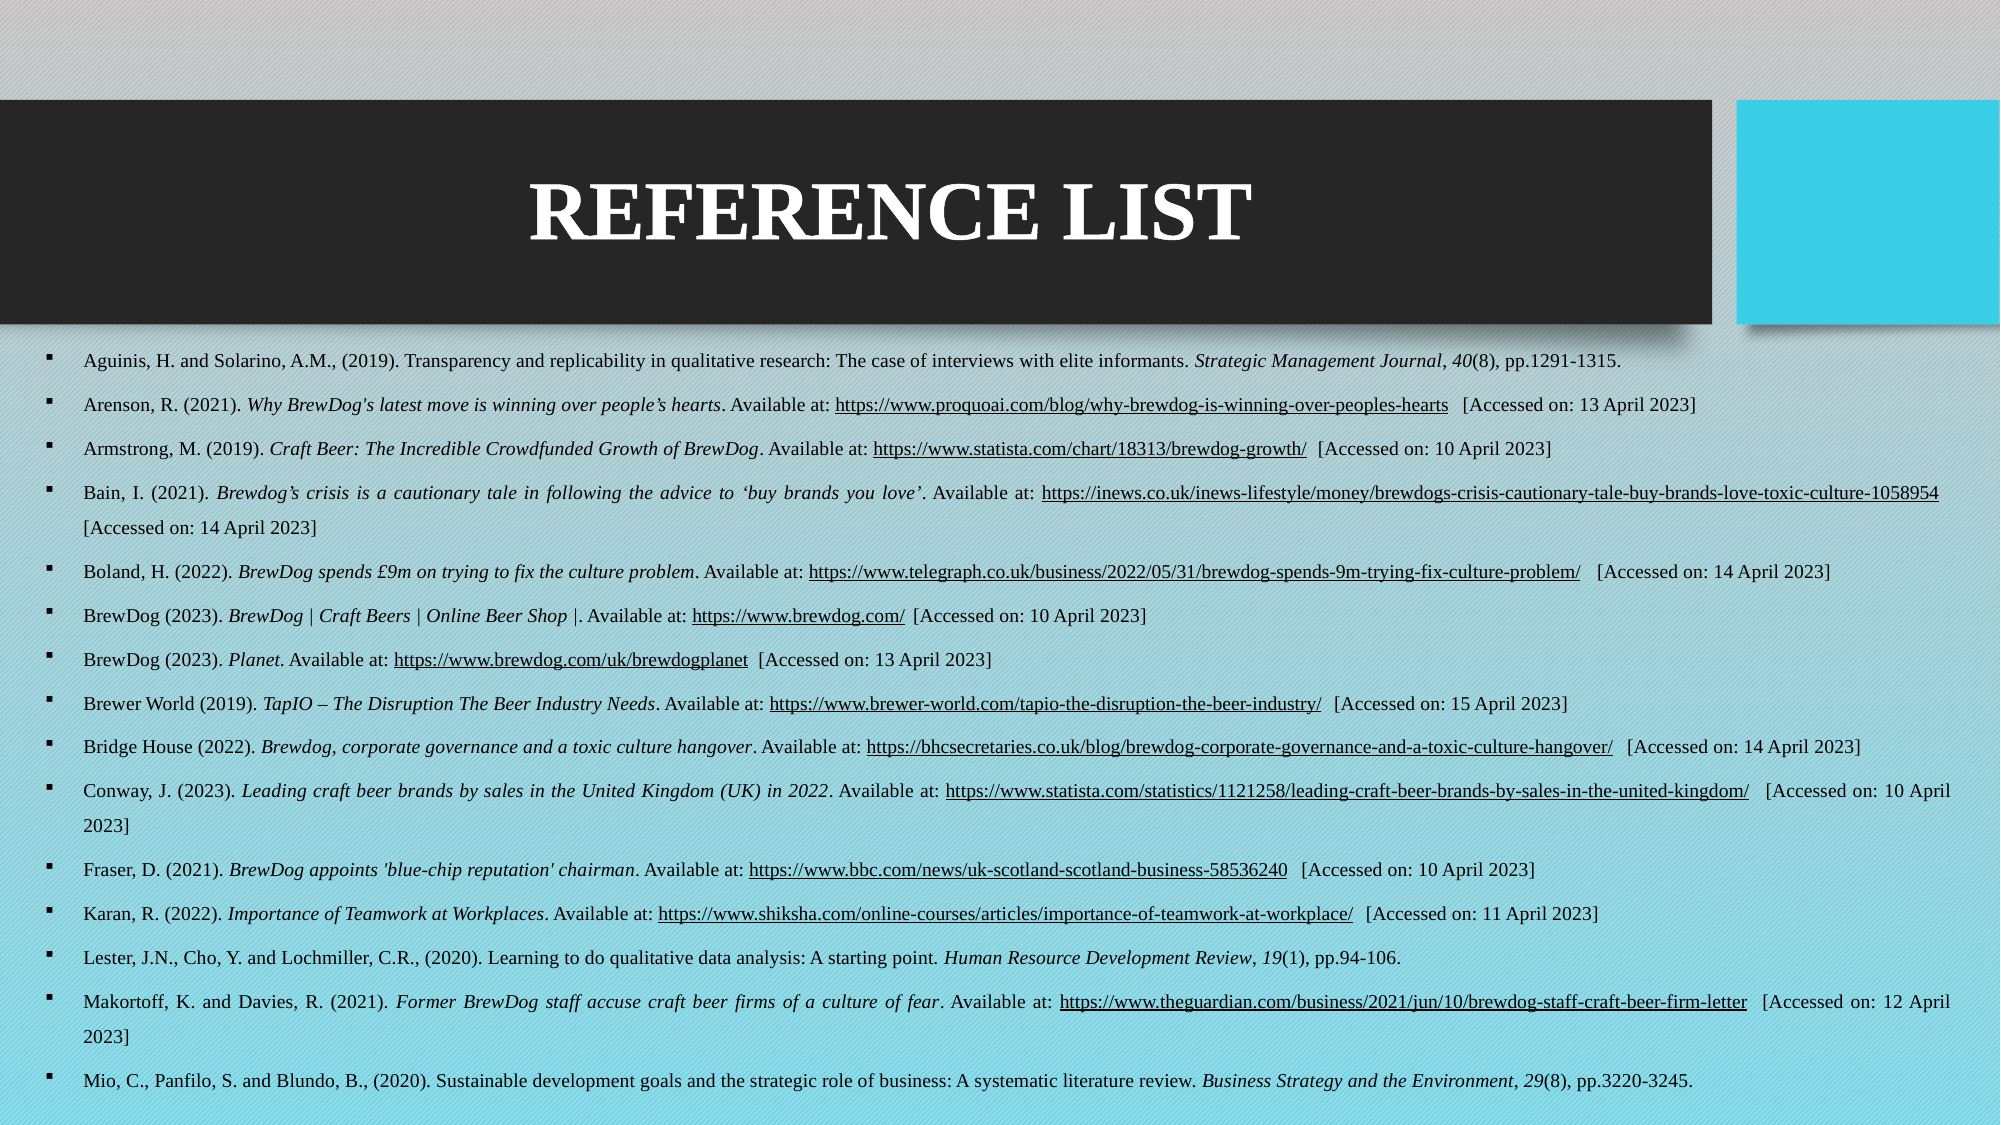

# REFERENCE LIST
Aguinis, H. and Solarino, A.M., (2019). Transparency and replicability in qualitative research: The case of interviews with elite informants. Strategic Management Journal, 40(8), pp.1291-1315.
Arenson, R. (2021). Why BrewDog's latest move is winning over people’s hearts. Available at: https://www.proquoai.com/blog/why-brewdog-is-winning-over-peoples-hearts [Accessed on: 13 April 2023]
Armstrong, M. (2019). Craft Beer: The Incredible Crowdfunded Growth of BrewDog. Available at: https://www.statista.com/chart/18313/brewdog-growth/ [Accessed on: 10 April 2023]
Bain, I. (2021). Brewdog’s crisis is a cautionary tale in following the advice to ‘buy brands you love’. Available at: https://inews.co.uk/inews-lifestyle/money/brewdogs-crisis-cautionary-tale-buy-brands-love-toxic-culture-1058954 [Accessed on: 14 April 2023]
Boland, H. (2022). BrewDog spends £9m on trying to fix the culture problem. Available at: https://www.telegraph.co.uk/business/2022/05/31/brewdog-spends-9m-trying-fix-culture-problem/ [Accessed on: 14 April 2023]
BrewDog (2023). BrewDog | Craft Beers | Online Beer Shop |. Available at: https://www.brewdog.com/ [Accessed on: 10 April 2023]
BrewDog (2023). Planet. Available at: https://www.brewdog.com/uk/brewdogplanet [Accessed on: 13 April 2023]
Brewer World (2019). TapIO – The Disruption The Beer Industry Needs. Available at: https://www.brewer-world.com/tapio-the-disruption-the-beer-industry/ [Accessed on: 15 April 2023]
Bridge House (2022). Brewdog, corporate governance and a toxic culture hangover. Available at: https://bhcsecretaries.co.uk/blog/brewdog-corporate-governance-and-a-toxic-culture-hangover/ [Accessed on: 14 April 2023]
Conway, J. (2023). Leading craft beer brands by sales in the United Kingdom (UK) in 2022. Available at: https://www.statista.com/statistics/1121258/leading-craft-beer-brands-by-sales-in-the-united-kingdom/ [Accessed on: 10 April 2023]
Fraser, D. (2021). BrewDog appoints 'blue-chip reputation' chairman. Available at: https://www.bbc.com/news/uk-scotland-scotland-business-58536240 [Accessed on: 10 April 2023]
Karan, R. (2022). Importance of Teamwork at Workplaces. Available at: https://www.shiksha.com/online-courses/articles/importance-of-teamwork-at-workplace/ [Accessed on: 11 April 2023]
Lester, J.N., Cho, Y. and Lochmiller, C.R., (2020). Learning to do qualitative data analysis: A starting point. Human Resource Development Review, 19(1), pp.94-106.
Makortoff, K. and Davies, R. (2021). Former BrewDog staff accuse craft beer firms of a culture of fear. Available at: https://www.theguardian.com/business/2021/jun/10/brewdog-staff-craft-beer-firm-letter [Accessed on: 12 April 2023]
Mio, C., Panfilo, S. and Blundo, B., (2020). Sustainable development goals and the strategic role of business: A systematic literature review. Business Strategy and the Environment, 29(8), pp.3220-3245.